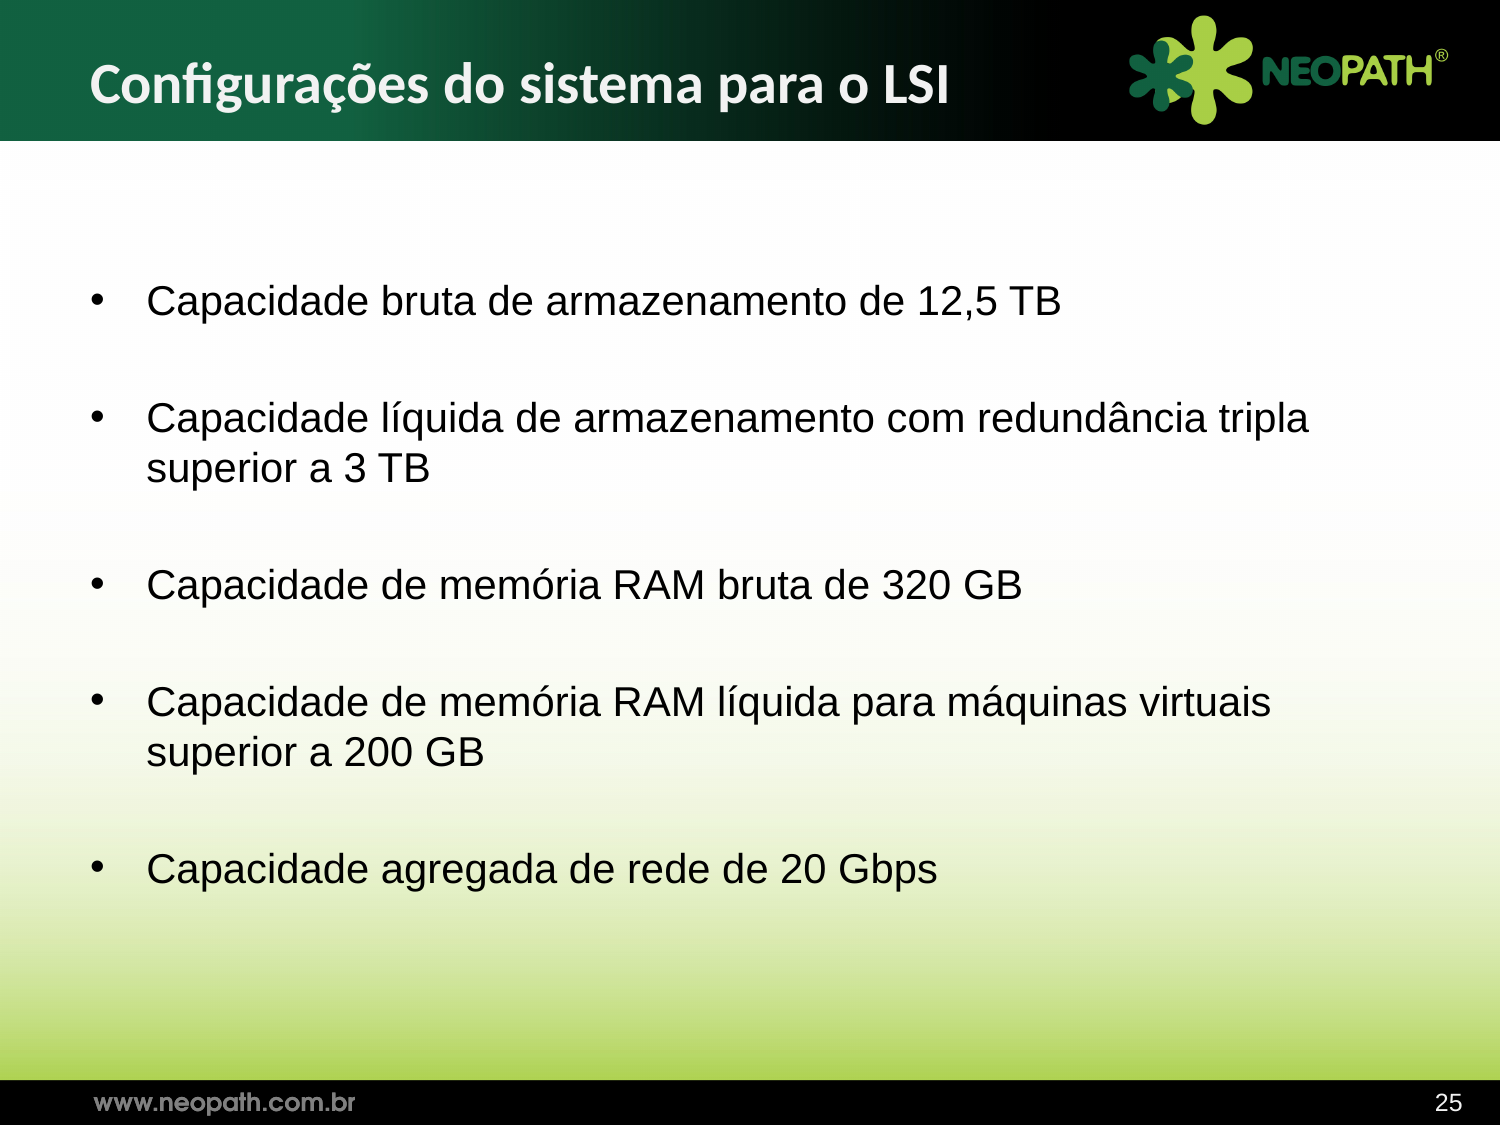

# Configurações do sistema para o LSI

Capacidade bruta de armazenamento de 12,5 TB

Capacidade líquida de armazenamento com redundância tripla superior a 3 TB

Capacidade de memória RAM bruta de 320 GB

Capacidade de memória RAM líquida para máquinas virtuais superior a 200 GB

Capacidade agregada de rede de 20 Gbps
25